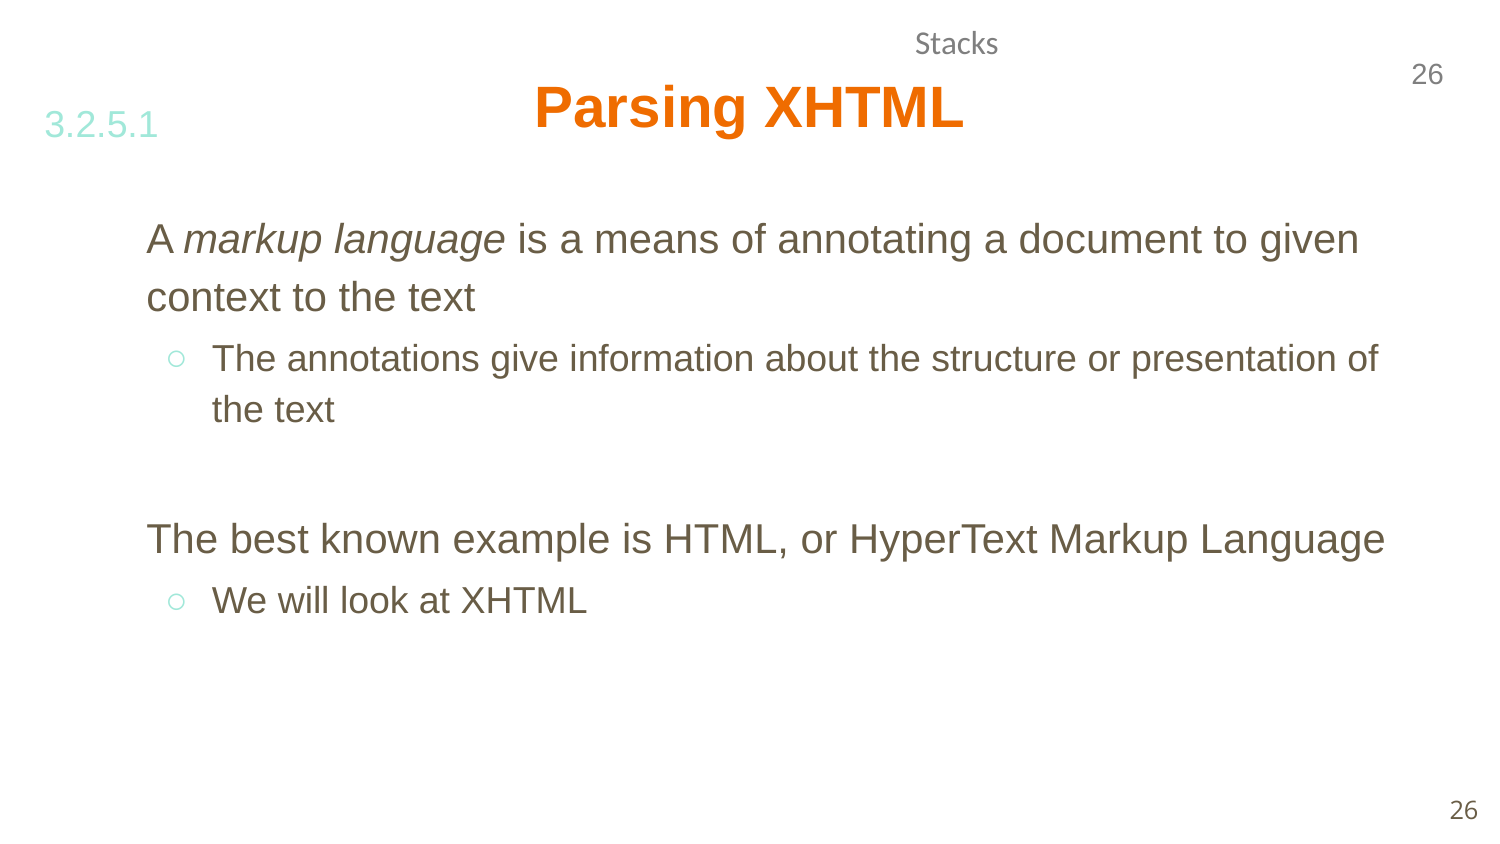

# Parsing XHTML
3.2.5.1
	A markup language is a means of annotating a document to given context to the text
The annotations give information about the structure or presentation of the text

	The best known example is HTML, or HyperText Markup Language
We will look at XHTML
26